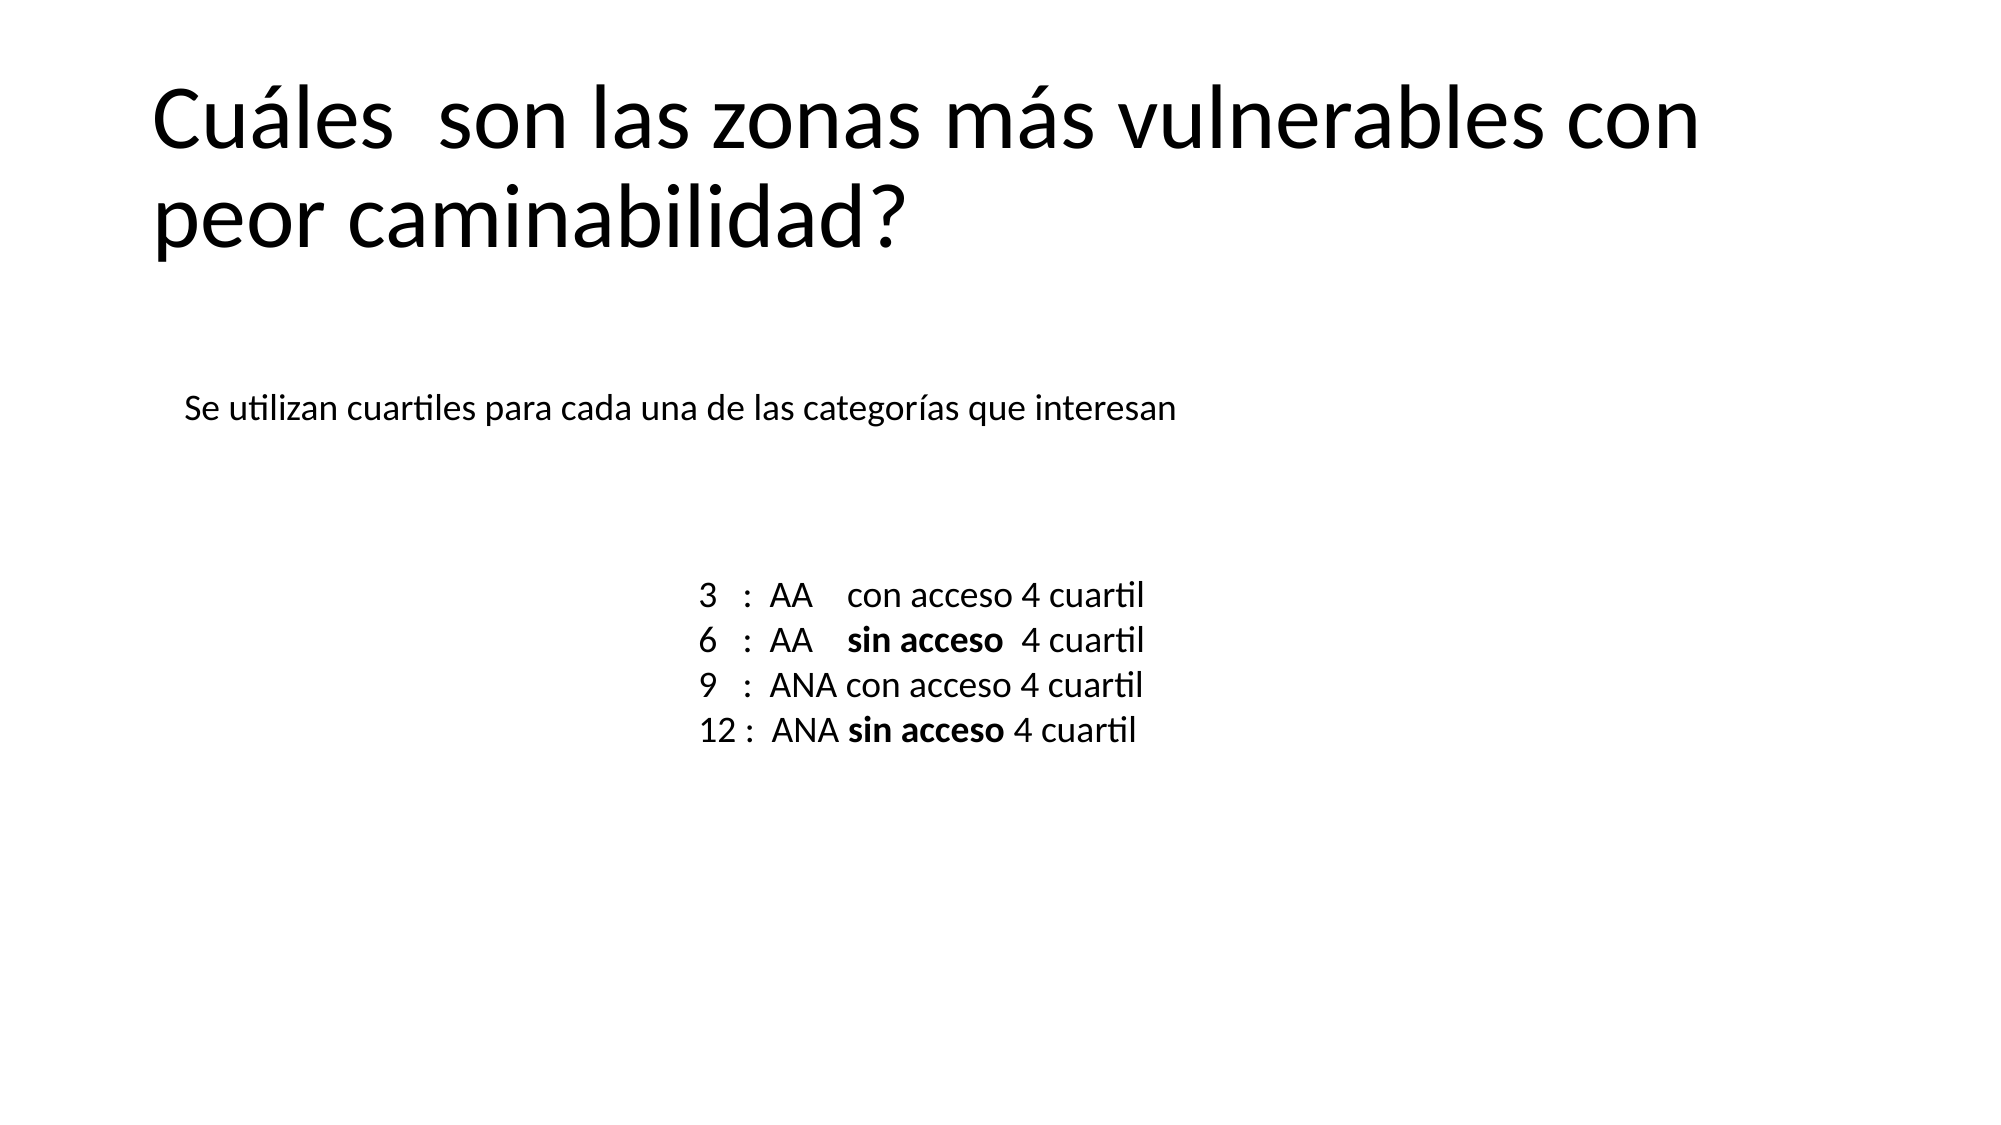

# Cuáles  son las zonas más vulnerables con peor caminabilidad?
Se utilizan cuartiles para cada una de las categorías que interesan
3   :  AA    con acceso 4 cuartil
6   :  AA    sin acceso  4 cuartil
9   :  ANA con acceso 4 cuartil
12 :  ANA sin acceso 4 cuartil